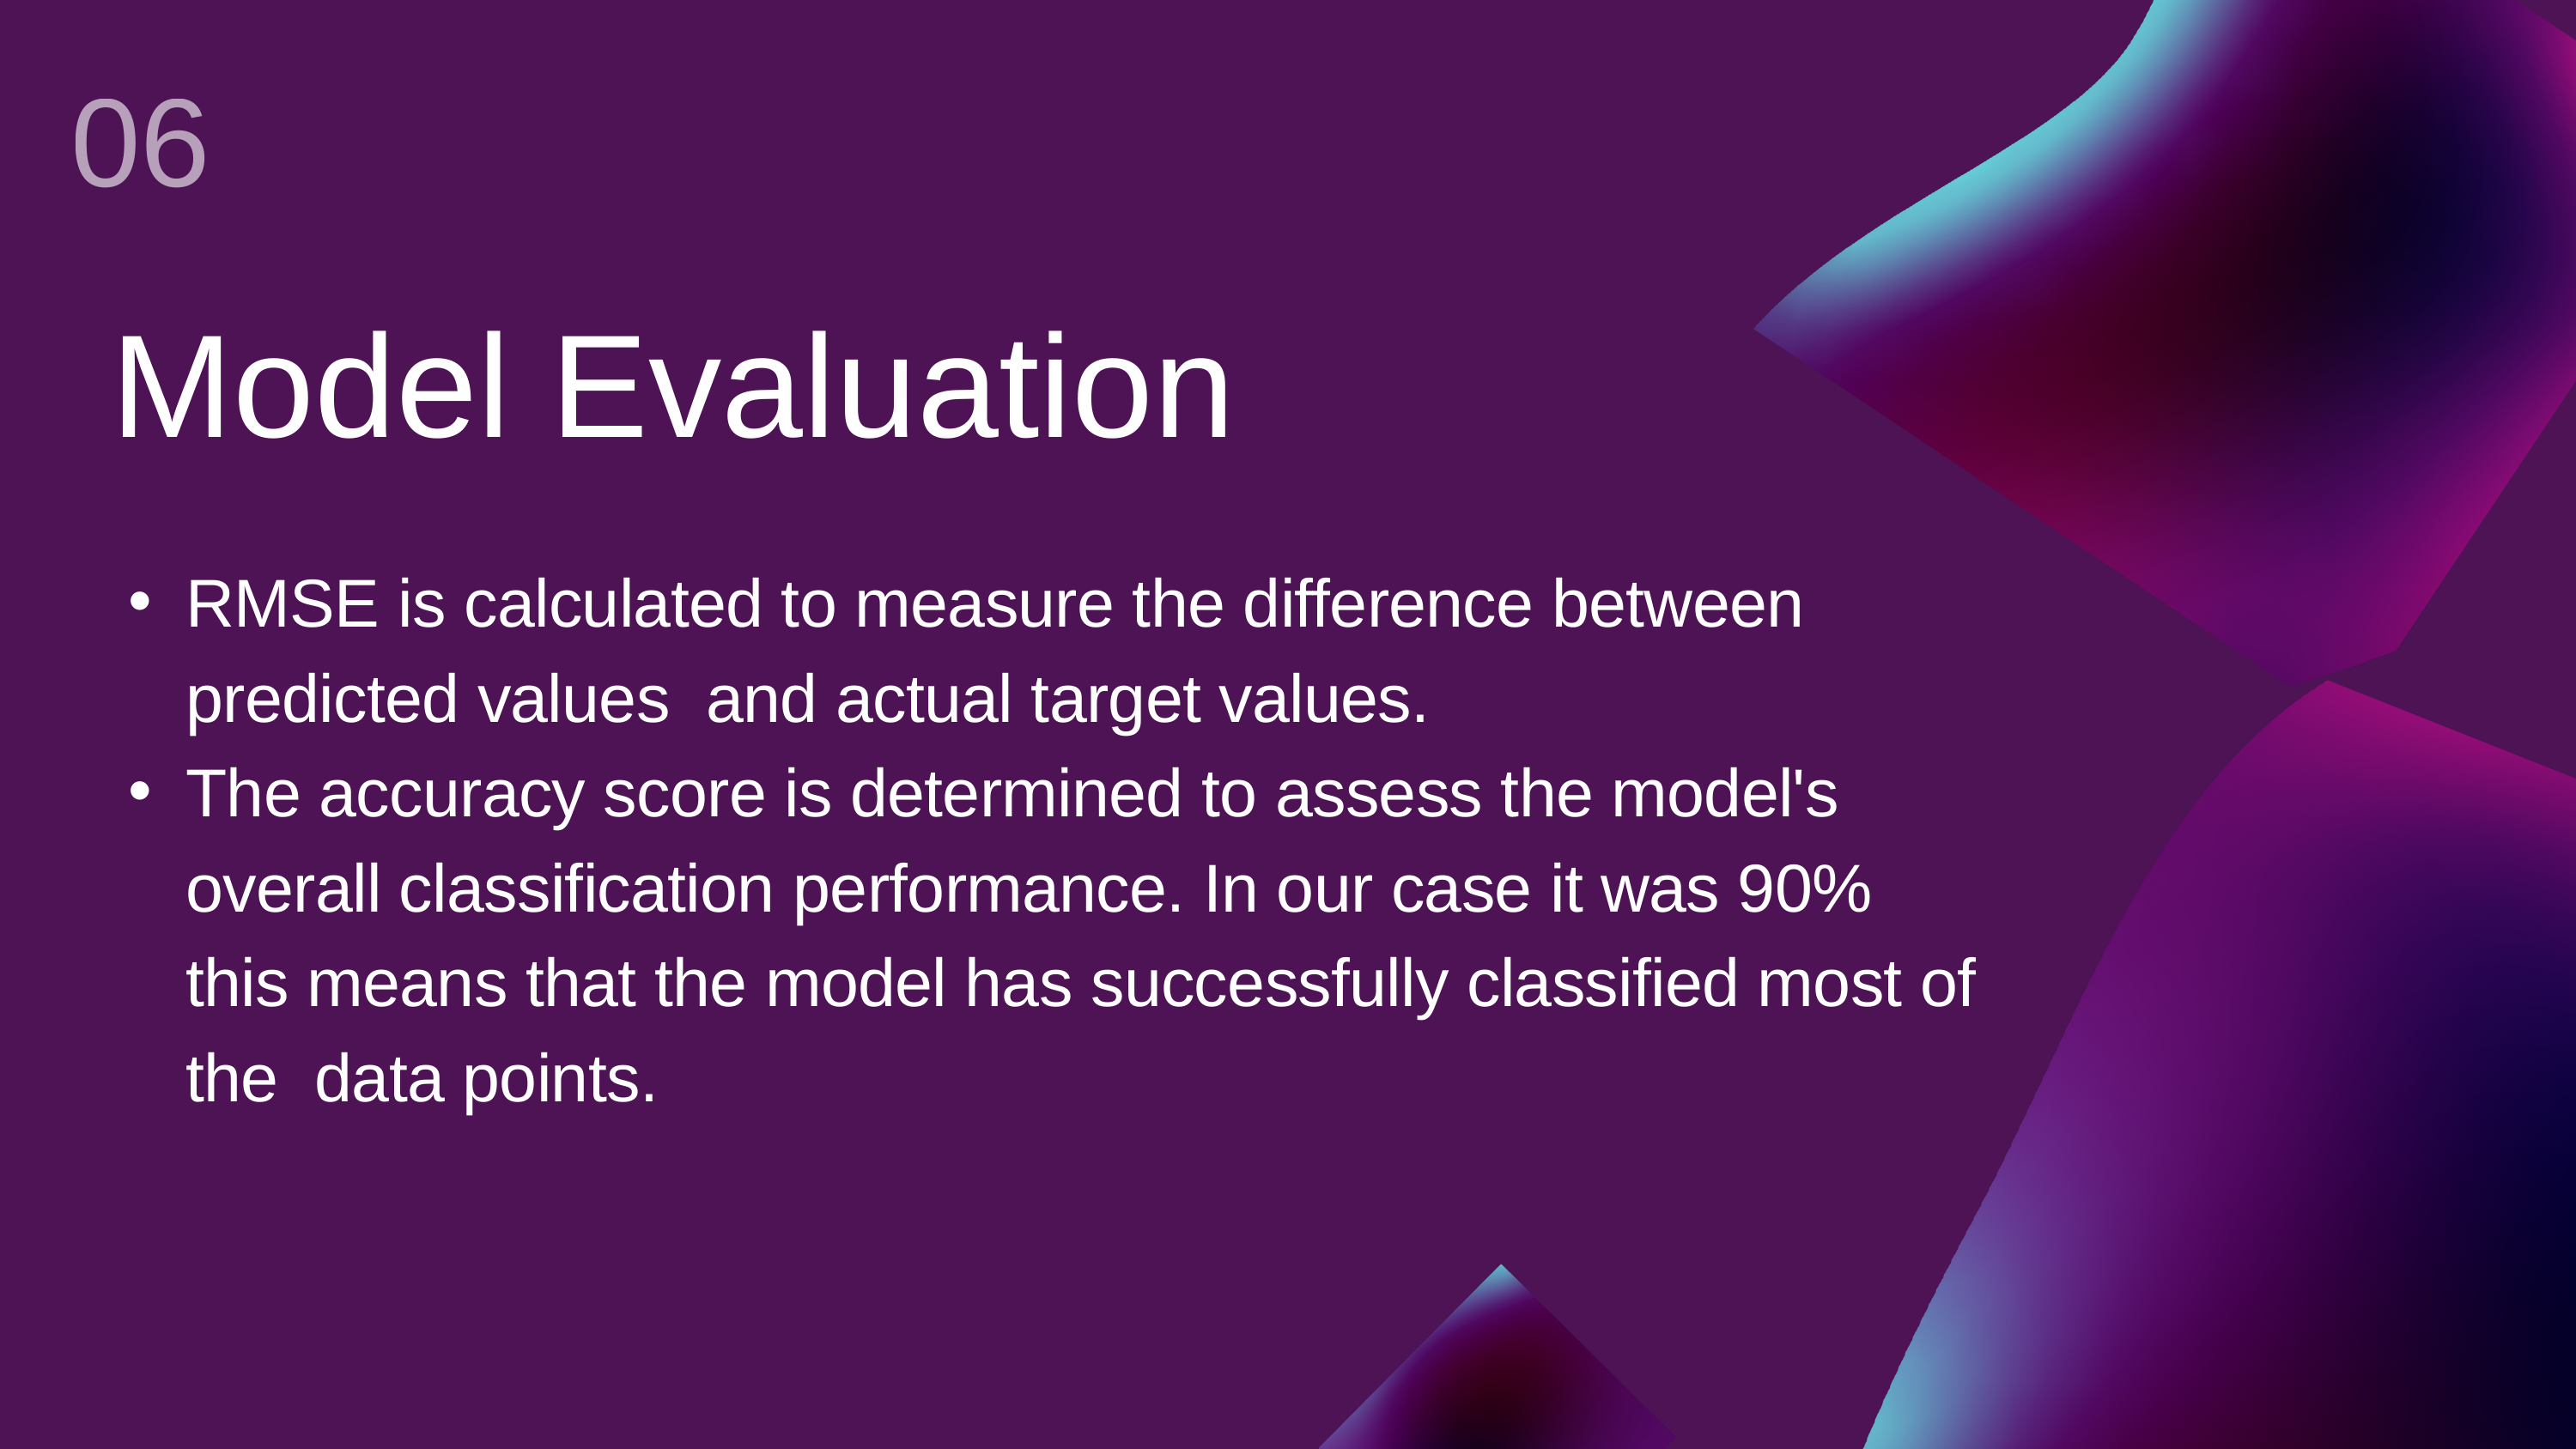

06
 Model Evaluation
RMSE is calculated to measure the difference between predicted values  and actual target values.
The accuracy score is determined to assess the model's overall classification performance. In our case it was 90% this means that the model has successfully classified most of the  data points.